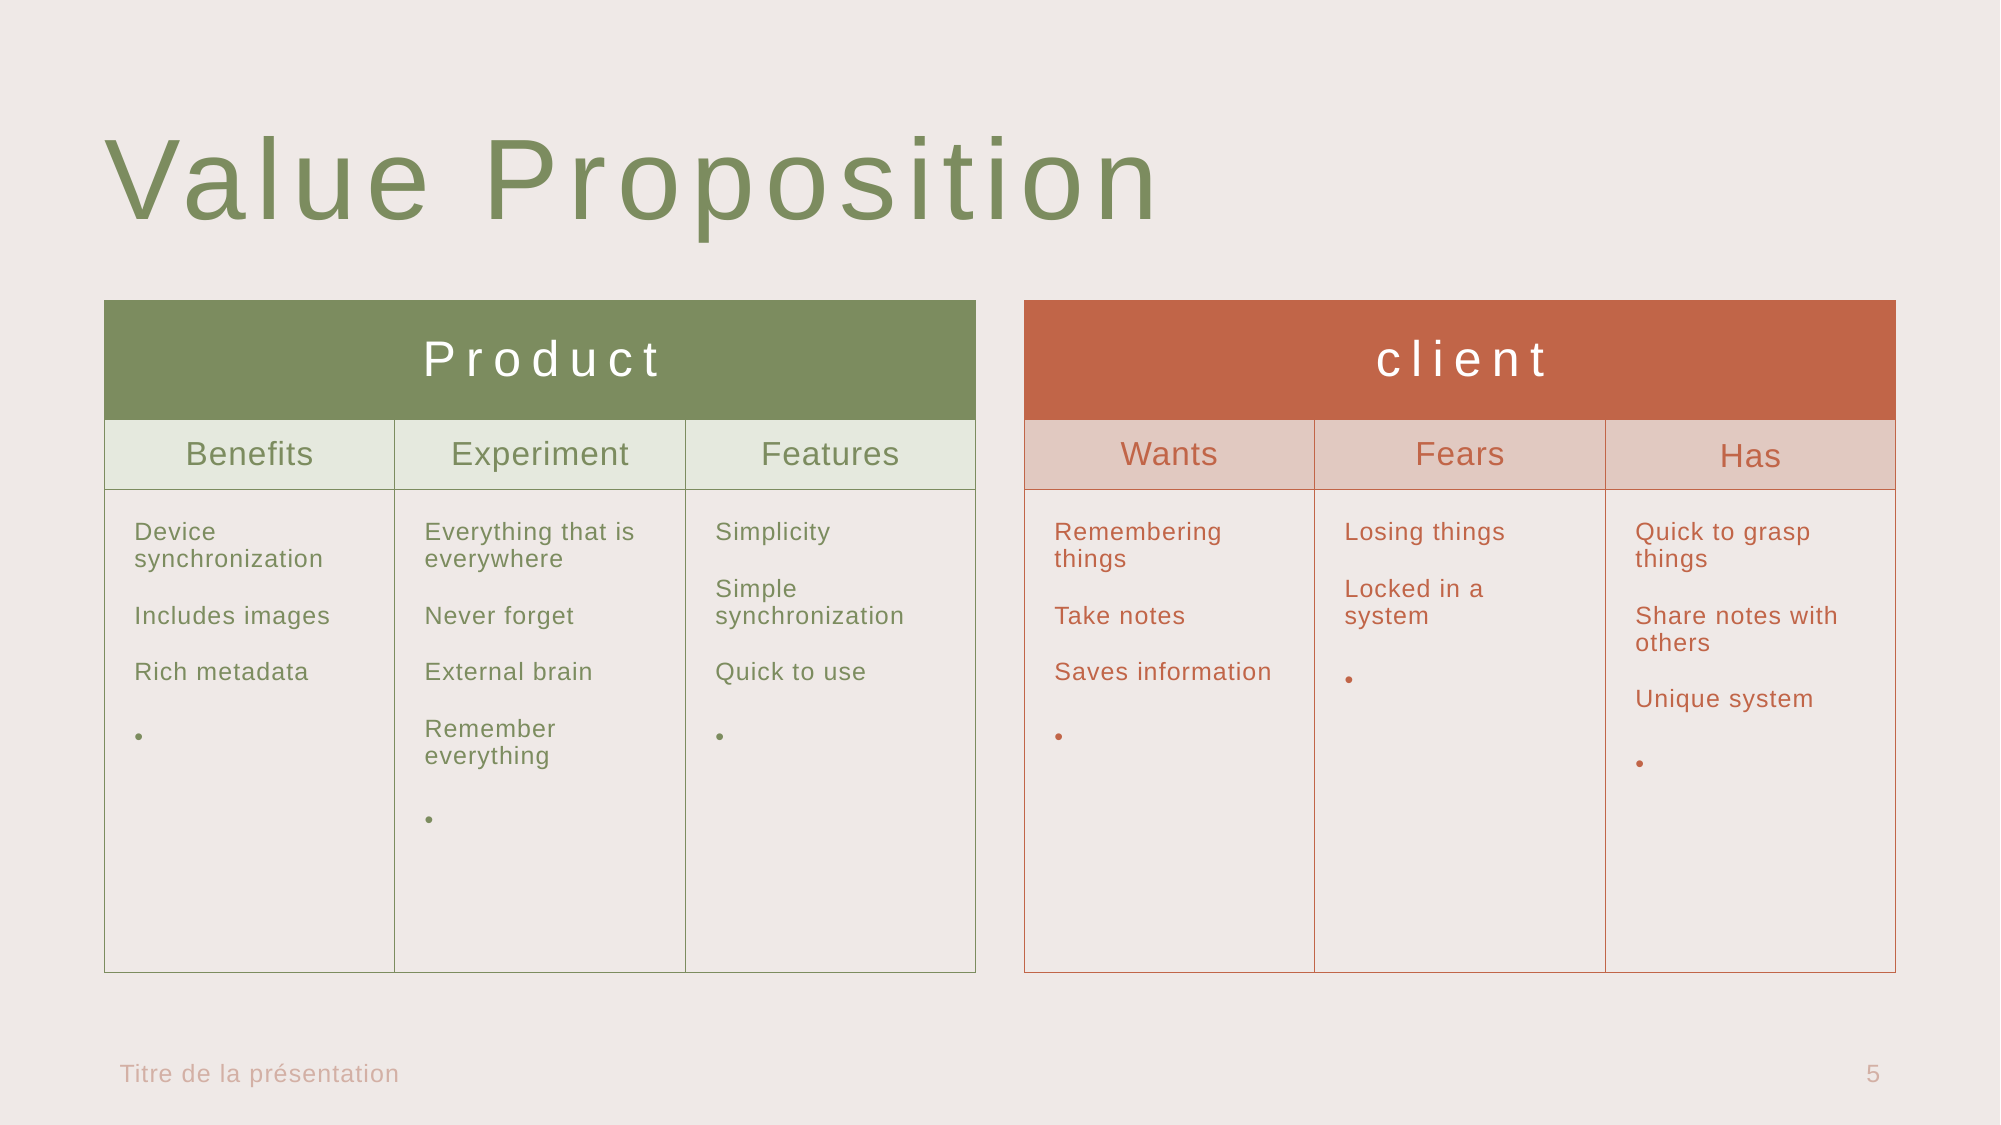

# Value Proposition

Product
client
Benefits
Experiment
Features
Wants
Fears

Has

Device synchronization
Includes images
Rich metadata

Everything that is everywhere
Never forget
External brain
Remember everything

Simplicity
Simple synchronization
Quick to use

Remembering things
Take notes
Saves information

Losing things
Locked in a system

Quick to grasp things
Share notes with others
Unique system

Titre de la présentation
5